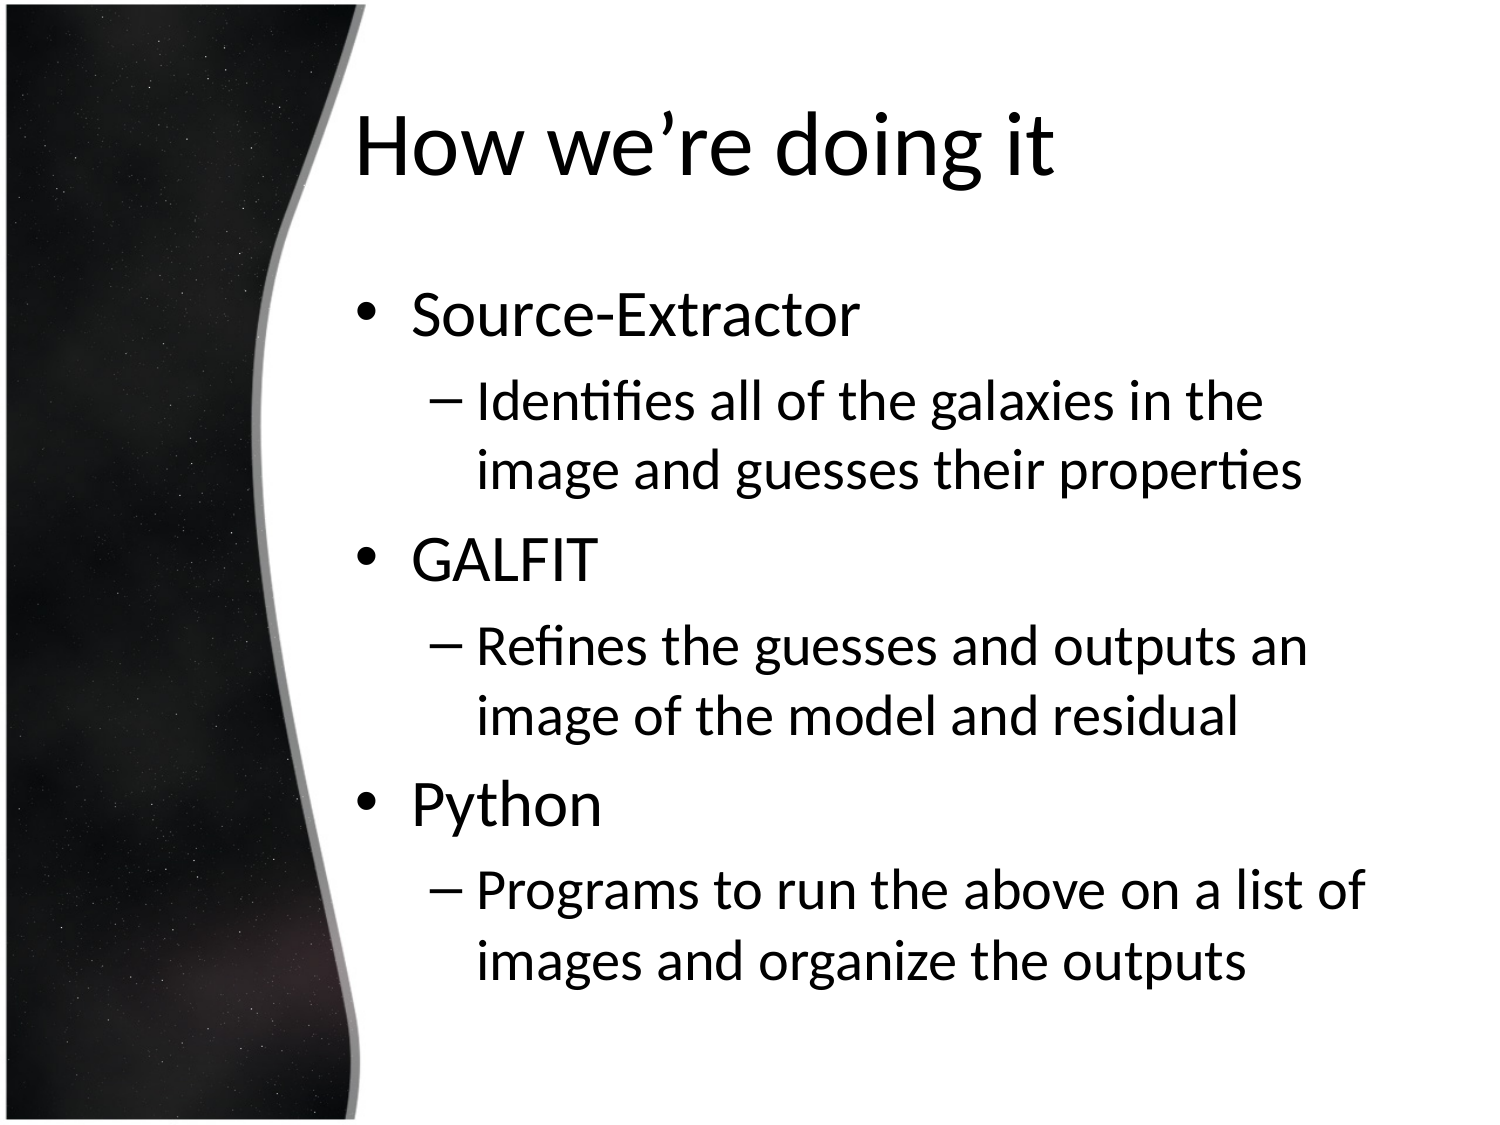

# How we’re doing it
Source-Extractor
Identifies all of the galaxies in the image and guesses their properties
GALFIT
Refines the guesses and outputs an image of the model and residual
Python
Programs to run the above on a list of images and organize the outputs